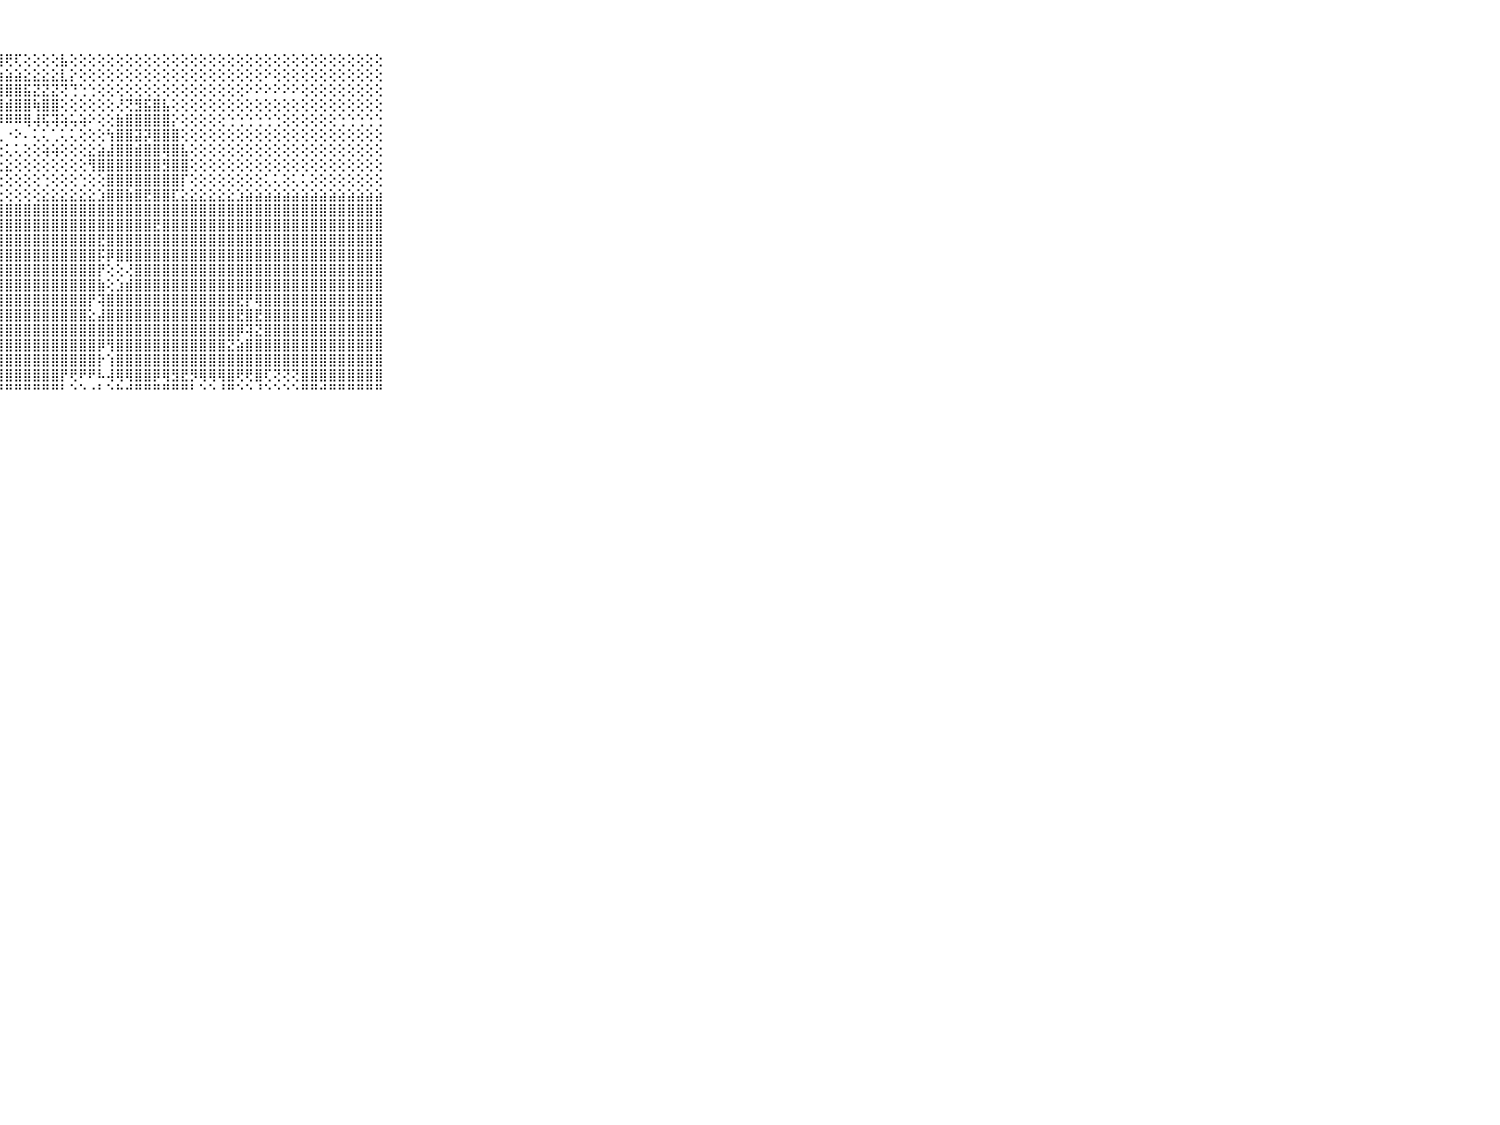

⠀⠀⠀⠀⠀⠀⠀⠀⠀⠀⠀⣿⣿⣿⣿⣿⣿⣿⣿⣿⣿⣿⣿⣿⣿⣿⣿⢿⢟⢏⢕⢕⢕⢕⣧⢕⢕⢕⢕⢕⢕⢕⢕⢕⢕⢕⢕⢕⢕⢕⢕⢕⢕⢕⢕⢕⢕⢕⢕⢕⢕⢕⢕⢕⢕⢕⢕⢕⢕⠀⠀⠀⠀⠀⠀⠀⠀⠀⠀⠀⠀
⠀⠀⠀⠀⠀⠀⠀⠀⠀⠀⠀⡿⢿⣿⣿⣿⣿⣿⣿⣿⣿⣿⣿⢿⣯⣽⣧⢵⣵⣵⣕⣕⣕⣕⣇⡕⢕⢕⢕⢕⢕⢕⢕⢕⢕⢕⢕⢕⢕⢕⢕⢕⢕⢕⢕⢕⠕⢕⢕⢕⢕⢕⢕⢕⢕⢕⢕⢕⢕⠀⠀⠀⠀⠀⠀⠀⠀⠀⠀⠀⠀
⠀⠀⠀⠀⠀⠀⠀⠀⠀⠀⠀⣿⣿⣷⡷⢷⢷⢷⢷⢇⢕⢕⢕⢕⣼⣿⣿⣿⣿⣿⣯⣝⣝⣝⢝⢙⢑⢑⢕⢕⢕⢕⢕⢕⢕⢕⢕⢕⢕⢕⢕⢕⢕⢕⠕⠕⠕⠕⠕⠕⢕⢕⢕⢕⢕⢕⢕⢕⢕⠀⠀⠀⠀⠀⠀⠀⠀⠀⠀⠀⠀
⠀⠀⠀⠀⠀⠀⠀⠀⠀⠀⠀⣿⣿⣿⢿⢿⢟⢟⢕⢕⢕⢕⢕⢸⣿⣿⣿⣿⣾⣿⣿⢷⣿⣿⢕⢕⢕⢕⢕⢕⢜⢝⣻⣯⣿⣧⢕⢕⢕⢕⢕⢕⢕⢕⢕⢕⢕⢕⢕⢕⢕⢕⢕⢕⢕⢕⢕⢕⢕⠀⠀⠀⠀⠀⠀⠀⠀⠀⠀⠀⠀
⠀⠀⠀⠀⠀⠀⠀⠀⠀⠀⠀⠛⠛⢛⠓⠓⠓⠖⠖⢖⠖⢲⠶⠿⠷⢿⠿⠿⠿⠿⢿⢼⢯⢽⢵⢥⢵⠕⢕⢕⣷⣿⣿⣿⣿⣿⡕⢕⢕⢕⢕⢕⢑⢑⢑⢑⢑⢑⢕⢕⢕⢕⢕⢕⢑⢑⢑⢑⢑⠀⠀⠀⠀⠀⠀⠀⠀⠀⠀⠀⠀
⠀⠀⠀⠀⠀⠀⠀⠀⠀⠀⠀⠀⢀⢄⢀⢀⢀⠀⢀⢀⠄⠁⠀⢀⠀⢀⠐⢀⠐⠕⠄⢅⢅⢁⢅⢅⢕⢕⢕⢳⣿⣿⣽⡽⣿⣿⣿⢕⢕⢕⢕⢕⢕⢕⢕⢕⢕⢕⢕⢕⢕⢕⢕⢕⢕⢕⢕⢕⢕⠀⠀⠀⠀⠀⠀⠀⠀⠀⠀⠀⠀
⠀⠀⠀⠀⠀⠀⠀⠀⠀⠀⠀⠔⢔⢔⢔⢔⢔⢔⢕⢕⢔⢕⢕⢔⢕⢕⢕⢕⢅⢅⢕⢕⢵⢵⢕⢕⢕⣕⣵⣼⣿⣿⣾⣿⣿⢿⣿⣧⢕⢕⢕⢕⢕⢕⢕⢕⢕⢕⢕⢕⢕⢕⢕⢕⢕⢕⢕⢕⢕⠀⠀⠀⠀⠀⠀⠀⠀⠀⠀⠀⠀
⠀⠀⠀⠀⠀⠀⠀⠀⠀⠀⠀⢕⣕⣕⣕⣕⣕⣕⣕⢕⢕⢕⢕⢕⢕⢕⣕⣕⣕⢕⢕⢕⢕⢕⢕⢕⢕⢻⣿⣿⣿⣿⣿⣿⣿⣻⣿⣿⢕⢕⢕⢕⢕⢕⢕⢕⢕⢕⢕⢕⢕⢕⢕⢕⢕⢕⢕⢕⢕⠀⠀⠀⠀⠀⠀⠀⠀⠀⠀⠀⠀
⠀⠀⠀⠀⠀⠀⠀⠀⠀⠀⠀⠑⢙⢙⢝⢝⢝⢝⢝⢕⢕⢑⢕⢕⢕⢑⢑⢕⢕⢕⢕⢕⢑⢕⢕⢕⢑⢕⢕⣿⣿⣿⣿⣿⣿⣿⣿⡏⢕⢕⢕⢕⢕⢕⢕⢕⢅⢅⢕⢅⢅⢕⢕⢕⢕⢕⢕⢕⢕⠀⠀⠀⠀⠀⠀⠀⠀⠀⠀⠀⠀
⠀⠀⠀⠀⠀⠀⠀⠀⠀⠀⠀⢔⢕⢕⢕⢕⢕⢕⢕⢕⢕⢕⢕⢕⢕⢕⢕⢕⢕⢕⢕⢕⣕⣕⣕⣕⣕⣕⣱⣿⣿⣷⣿⣟⣿⣿⣏⣕⣕⣕⣕⣕⣕⣱⣵⣵⣵⣵⣵⣵⣵⣵⣵⣵⣵⣵⣵⣵⣵⠀⠀⠀⠀⠀⠀⠀⠀⠀⠀⠀⠀
⠀⠀⠀⠀⠀⠀⠀⠀⠀⠀⠀⣿⣿⣿⣿⣿⣿⣿⣿⣿⣿⢟⢿⣿⣿⣿⣿⣿⣿⣿⣿⣿⣿⣿⣿⣿⣿⣿⣿⣿⣿⣿⣿⣿⣿⣿⣿⣿⣿⣿⣿⣿⣿⣿⣿⣿⣿⣿⣿⣿⣿⣿⣿⣿⣿⣿⣿⣿⣿⠀⠀⠀⠀⠀⠀⠀⠀⠀⠀⠀⠀
⠀⠀⠀⠀⠀⠀⠀⠀⠀⠀⠀⣿⣿⣿⣿⣿⣿⣿⣿⣿⣿⢕⢱⣿⣿⣿⣿⣿⣿⣿⣿⣿⣿⣿⣿⣿⣿⣿⣿⣿⣿⣿⣿⣿⣟⣿⣿⣿⣿⣿⣿⣿⣿⣿⣿⣿⣿⣿⣿⣿⣿⣿⣿⣿⣿⣿⣿⣿⣿⠀⠀⠀⠀⠀⠀⠀⠀⠀⠀⠀⠀
⠀⠀⠀⠀⠀⠀⠀⠀⠀⠀⠀⣿⣿⣿⣿⣿⣿⣿⣿⣿⣿⢕⢕⣿⣿⣿⣿⣿⣿⣿⣿⣿⣿⣿⣿⣿⣿⣿⣟⣿⣿⣿⣿⣿⣿⣿⣿⣿⣿⣿⣿⣿⣿⣿⣿⣿⣿⣿⣿⣿⣿⣿⣿⣿⣿⣿⣿⣿⣿⠀⠀⠀⠀⠀⠀⠀⠀⠀⠀⠀⠀
⠀⠀⠀⠀⠀⠀⠀⠀⠀⠀⠀⣿⣿⣿⣿⣿⣿⣿⣿⣿⣿⢕⢕⣿⣿⣿⣿⣿⣿⣿⣿⣿⣿⣿⣿⣿⣿⣿⡯⡿⣿⣿⣿⣿⣿⣿⣿⣿⣿⣿⣿⣿⣿⣿⣿⣿⣿⣿⣿⣿⣿⣿⣿⣿⣿⣿⣿⣿⣿⠀⠀⠀⠀⠀⠀⠀⠀⠀⠀⠀⠀
⠀⠀⠀⠀⠀⠀⠀⠀⠀⠀⠀⣿⣿⣿⣿⣿⣿⣿⣿⣿⣿⢕⢕⣿⣿⣿⣿⣿⣿⣿⣿⣿⣿⣿⣿⣿⣿⣿⡟⢕⢕⢜⣿⣿⣿⣿⣿⣿⣿⣿⣿⣿⣿⣿⣿⣿⣿⣿⣿⣿⣿⣿⣿⣿⣿⣿⣿⣿⣿⠀⠀⠀⠀⠀⠀⠀⠀⠀⠀⠀⠀
⠀⠀⠀⠀⠀⠀⠀⠀⠀⠀⠀⣿⣿⣿⣿⣿⣿⣿⣿⣿⣿⢕⢸⣿⣿⣿⣿⣿⣿⣿⣿⣿⣿⣿⣿⣿⣿⣿⣷⢕⣱⣾⣿⣿⣿⣿⣿⣿⣿⣿⣿⣿⣿⣿⣿⣿⣿⣿⣿⣿⣿⣿⣿⣿⣿⣿⣿⣿⣿⠀⠀⠀⠀⠀⠀⠀⠀⠀⠀⠀⠀
⠀⠀⠀⠀⠀⠀⠀⠀⠀⠀⠀⣿⣿⣿⣿⣿⣿⣿⣿⣿⣿⢕⢸⣿⣿⣿⣿⣿⣿⣿⣿⣿⣿⣿⣿⣿⣿⡟⢽⣿⣿⣿⣿⣿⣿⣿⣿⣿⣿⣿⣿⣿⣿⣟⡟⢿⣿⣿⣿⣿⣿⣿⣿⣿⣿⣿⣿⣿⣿⠀⠀⠀⠀⠀⠀⠀⠀⠀⠀⠀⠀
⠀⠀⠀⠀⠀⠀⠀⠀⠀⠀⠀⣿⣿⣿⣿⣿⣿⣿⣿⣿⣿⢕⢜⢿⣿⣿⣿⣿⣿⣿⣿⣿⣿⣿⣿⣿⣿⣕⣼⣿⣿⣿⣿⣿⣿⣿⣿⣿⣿⣿⣿⣿⣿⣟⣿⣟⣿⣿⣿⣿⣿⣿⣿⣿⣿⣿⣿⣿⣿⠀⠀⠀⠀⠀⠀⠀⠀⠀⠀⠀⠀
⠀⠀⠀⠀⠀⠀⠀⠀⠀⠀⠀⣿⣿⣿⣿⣿⣿⣿⣿⣿⣿⢕⢕⢻⣿⣿⣿⣿⣿⣿⣿⣿⣿⣿⣿⣿⣿⣿⣿⣿⣿⣿⣿⣿⣿⣿⣿⣿⣿⣿⣿⣿⣿⡿⢽⣝⣿⣿⣿⣿⣿⣿⣿⣿⣿⣿⣿⣿⣿⠀⠀⠀⠀⠀⠀⠀⠀⠀⠀⠀⠀
⠀⠀⠀⠀⠀⠀⠀⠀⠀⠀⠀⣿⣿⣿⣿⣿⣿⣿⣿⣿⣿⣷⣷⣿⣿⣿⣿⣿⣿⣿⣿⣿⣿⣿⣿⣿⣿⣿⡿⢻⣿⣿⣿⣿⣿⣿⣿⣿⣿⣿⣿⣿⣝⣵⣿⣿⣿⣿⣿⣿⣿⣿⣿⣿⣿⣿⣿⣿⣿⠀⠀⠀⠀⠀⠀⠀⠀⠀⠀⠀⠀
⠀⠀⠀⠀⠀⠀⠀⠀⠀⠀⠀⣿⣿⣿⣿⣿⣿⣿⣿⣿⣿⣿⣿⣿⣿⣿⣿⣿⣿⣿⣿⣿⣿⣿⣿⣿⣿⣿⡗⢱⣿⣿⣿⣿⣿⣿⣿⣿⣿⣿⣿⣿⣿⣿⣿⣿⣿⣿⣿⣿⣿⣿⣿⣿⣿⣿⣿⣿⣿⠀⠀⠀⠀⠀⠀⠀⠀⠀⠀⠀⠀
⠀⠀⠀⠀⠀⠀⠀⠀⠀⠀⠀⣿⣿⣿⣿⣿⣿⣿⣿⣿⣿⣿⣿⣿⣿⣿⣿⣿⣿⣿⣿⣿⣿⣿⡟⢟⠟⠟⠧⢼⢿⢿⣿⣿⡿⢿⣻⣟⡻⢿⢿⢿⣿⢟⢟⣿⢏⢝⢝⢝⣿⣿⣿⣿⣿⣿⣿⣿⣿⠀⠀⠀⠀⠀⠀⠀⠀⠀⠀⠀⠀
⠀⠀⠀⠀⠀⠀⠀⠀⠀⠀⠀⠛⠛⠛⠛⠛⠛⠛⠛⠛⠛⠛⠛⠛⠛⠛⠛⠛⠛⠛⠛⠛⠛⠛⠃⠑⠑⠐⠃⠑⠓⠚⠛⠛⠛⠛⠛⠛⠃⠑⠑⠘⠛⠑⠑⠘⠑⠑⠑⠑⠛⠛⠚⠛⠛⠛⠛⠛⠛⠀⠀⠀⠀⠀⠀⠀⠀⠀⠀⠀⠀